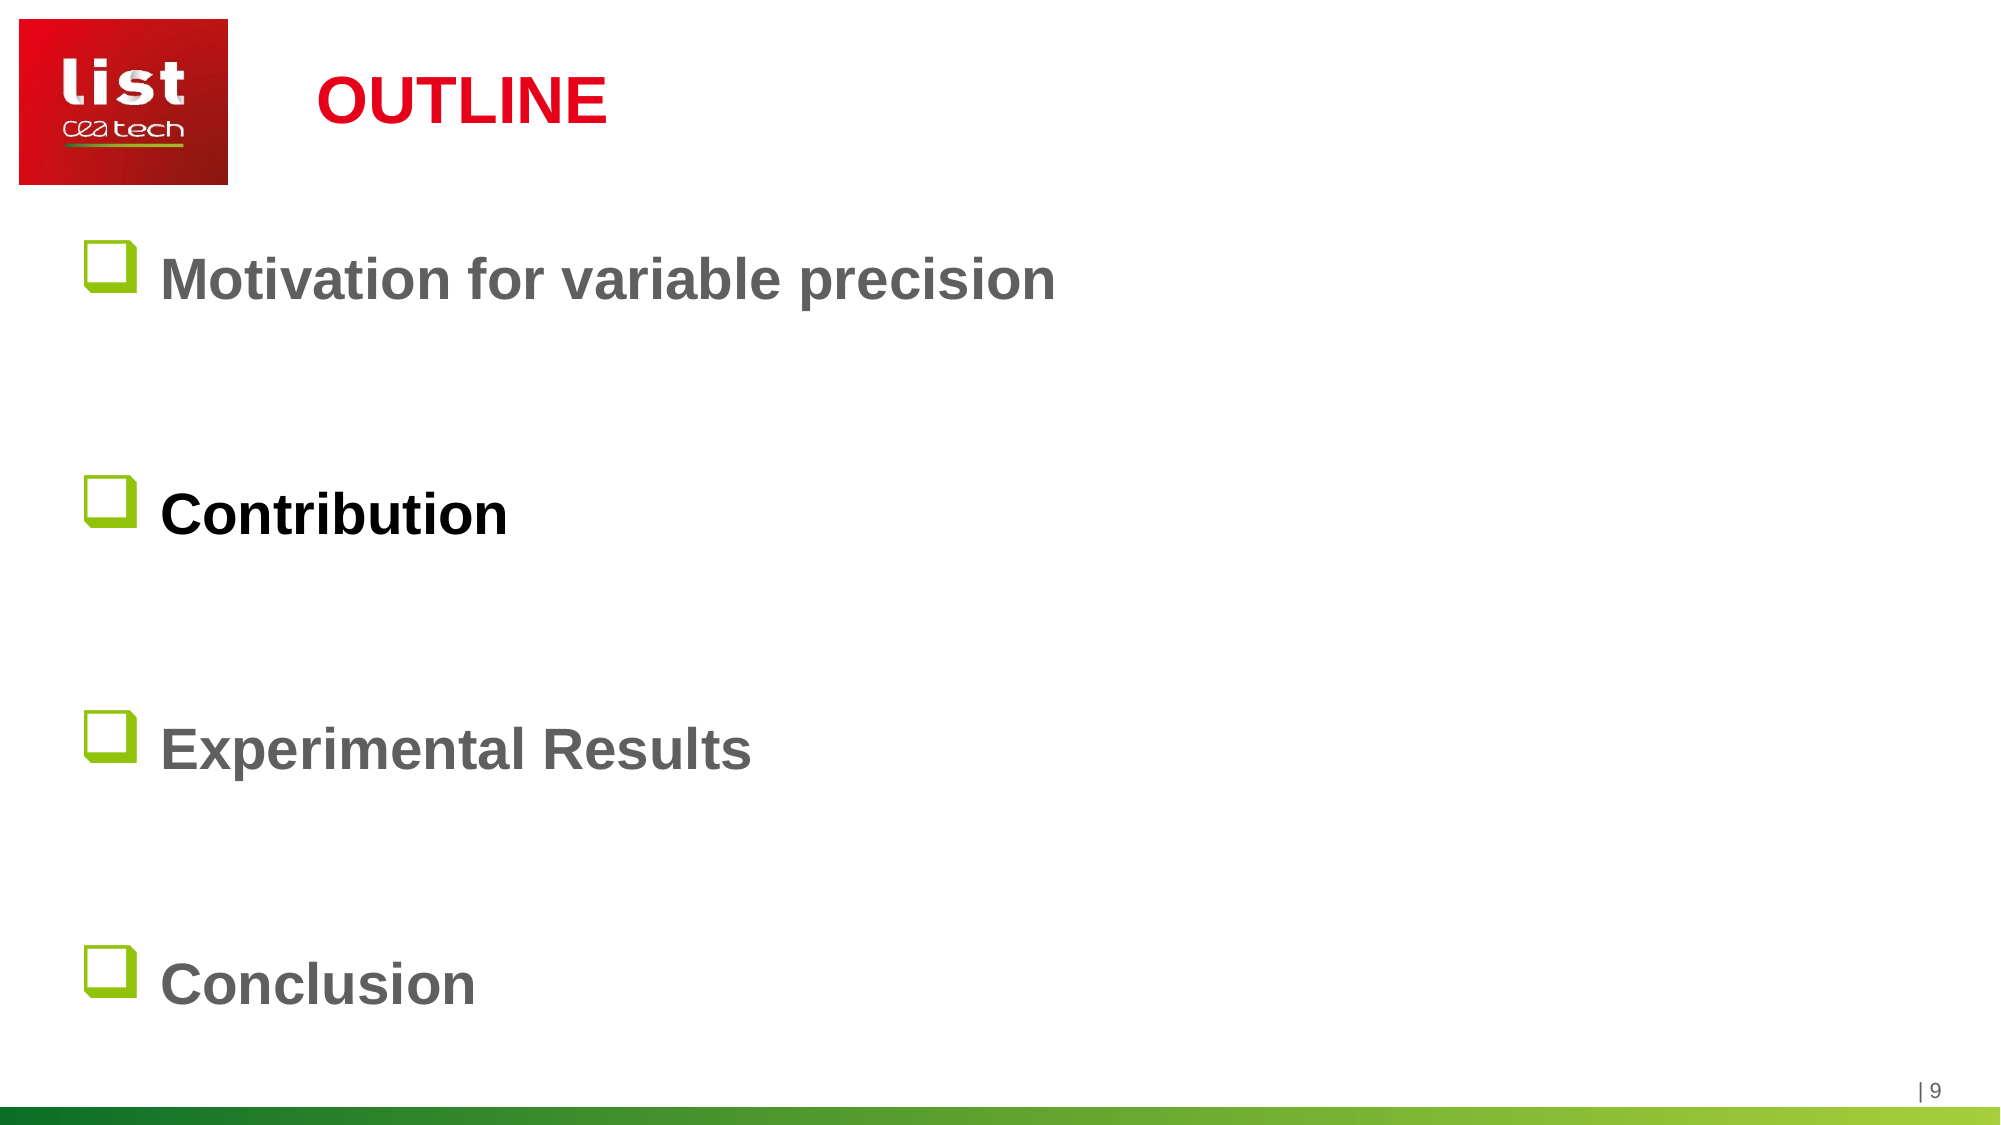

outline
 Motivation for variable precision

 Contribution

 Experimental Results

 Conclusion